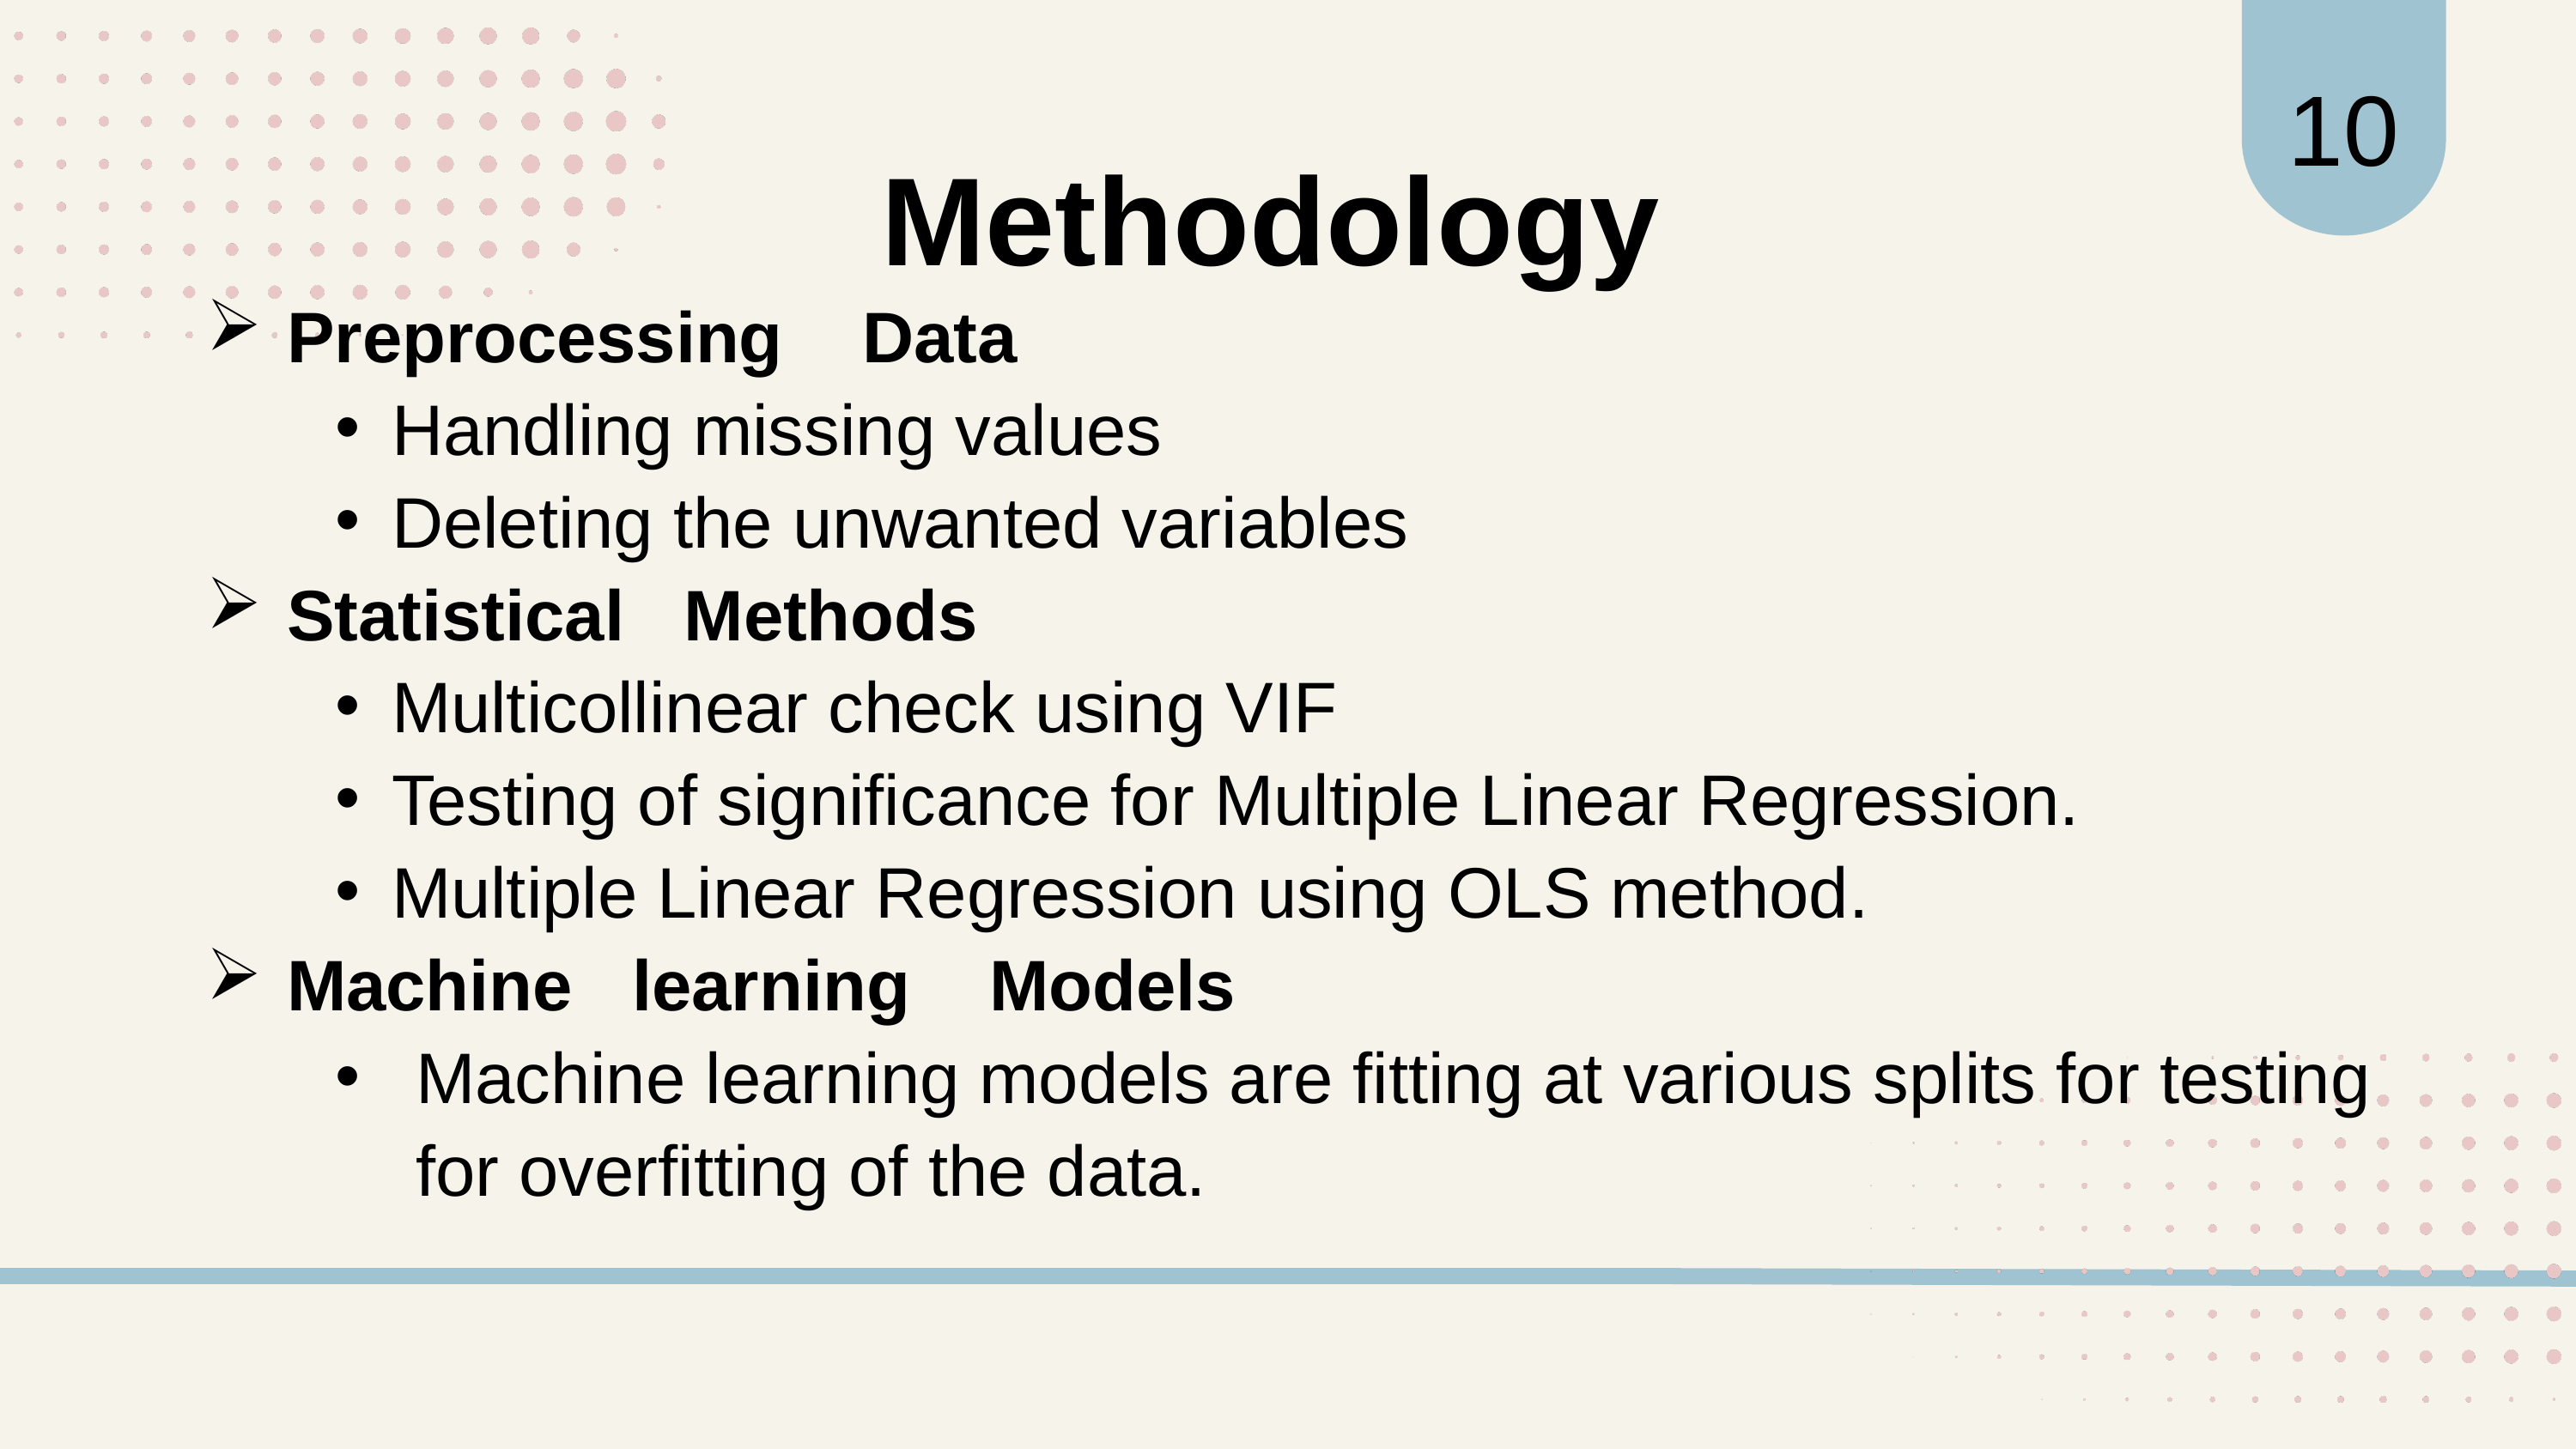

10

Methodology
Preprocessing    Data
Handling missing values
Deleting the unwanted variables
Statistical   Methods
Multicollinear check using VIF
Testing of significance for Multiple Linear Regression.
Multiple Linear Regression using OLS method.
Machine   learning    Models
Machine learning models are fitting at various splits for testing for overfitting of the data.